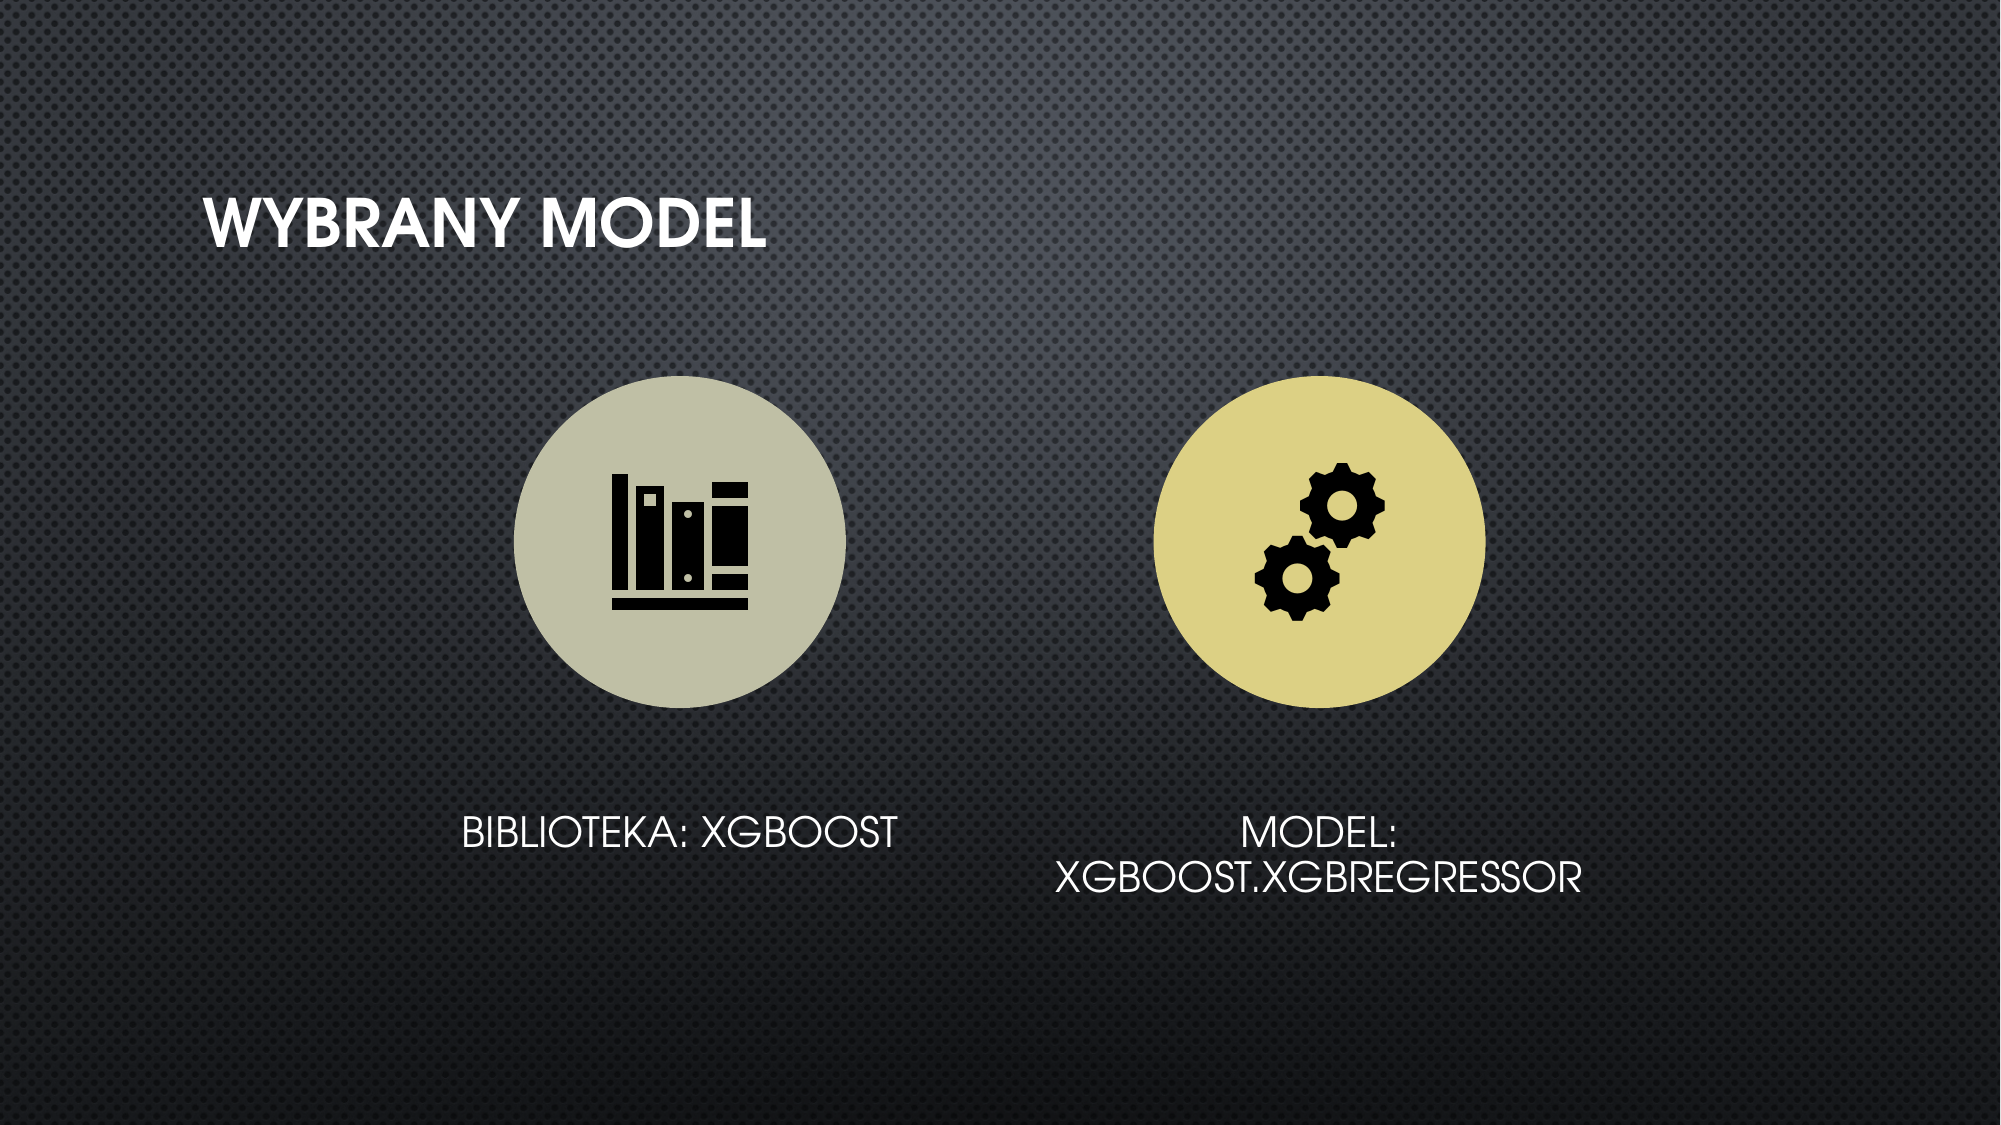

# Wybrany MODEL
Biblioteka: XGBOOST
Model: xgboost.XGBRegressor